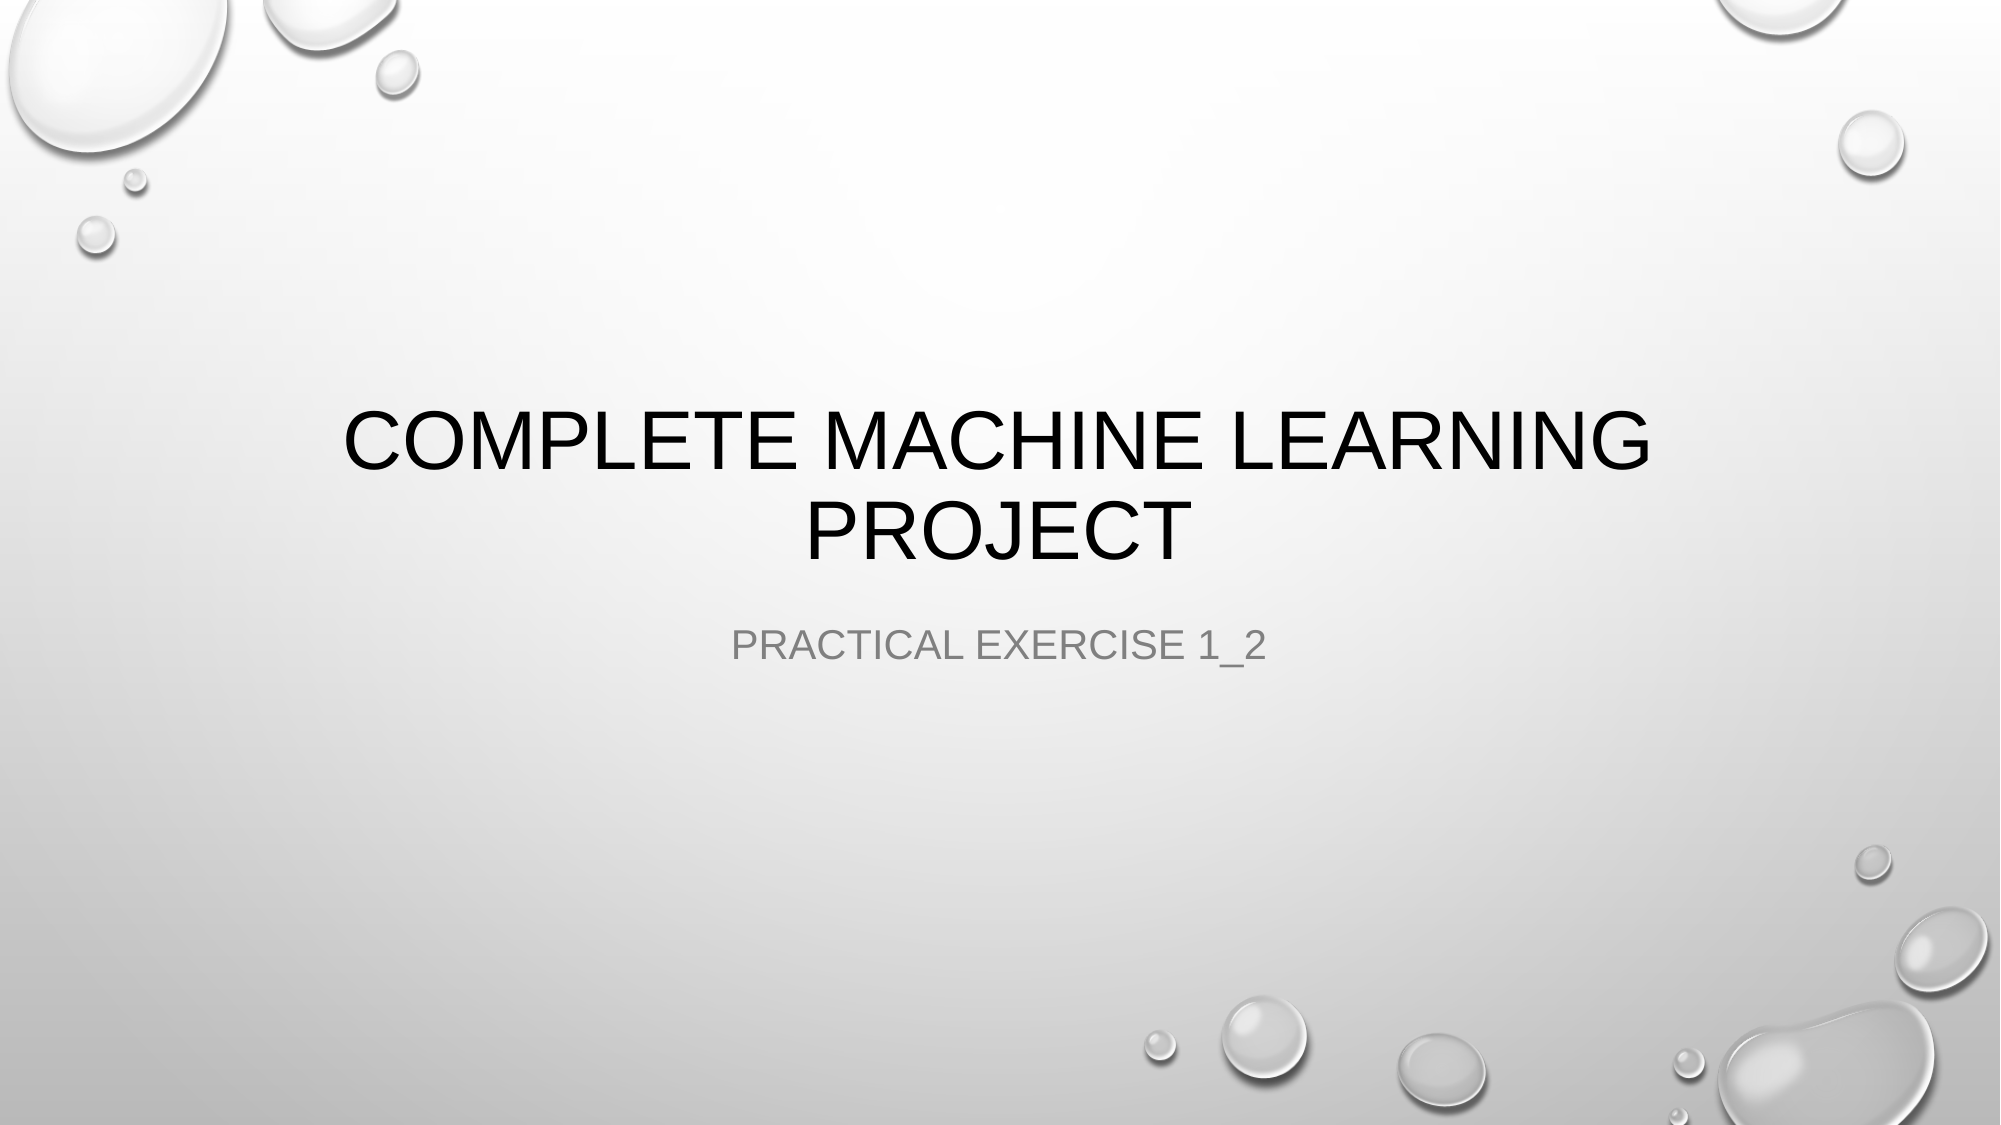

# Complete Machine Learning Project
Practical exercise 1_2